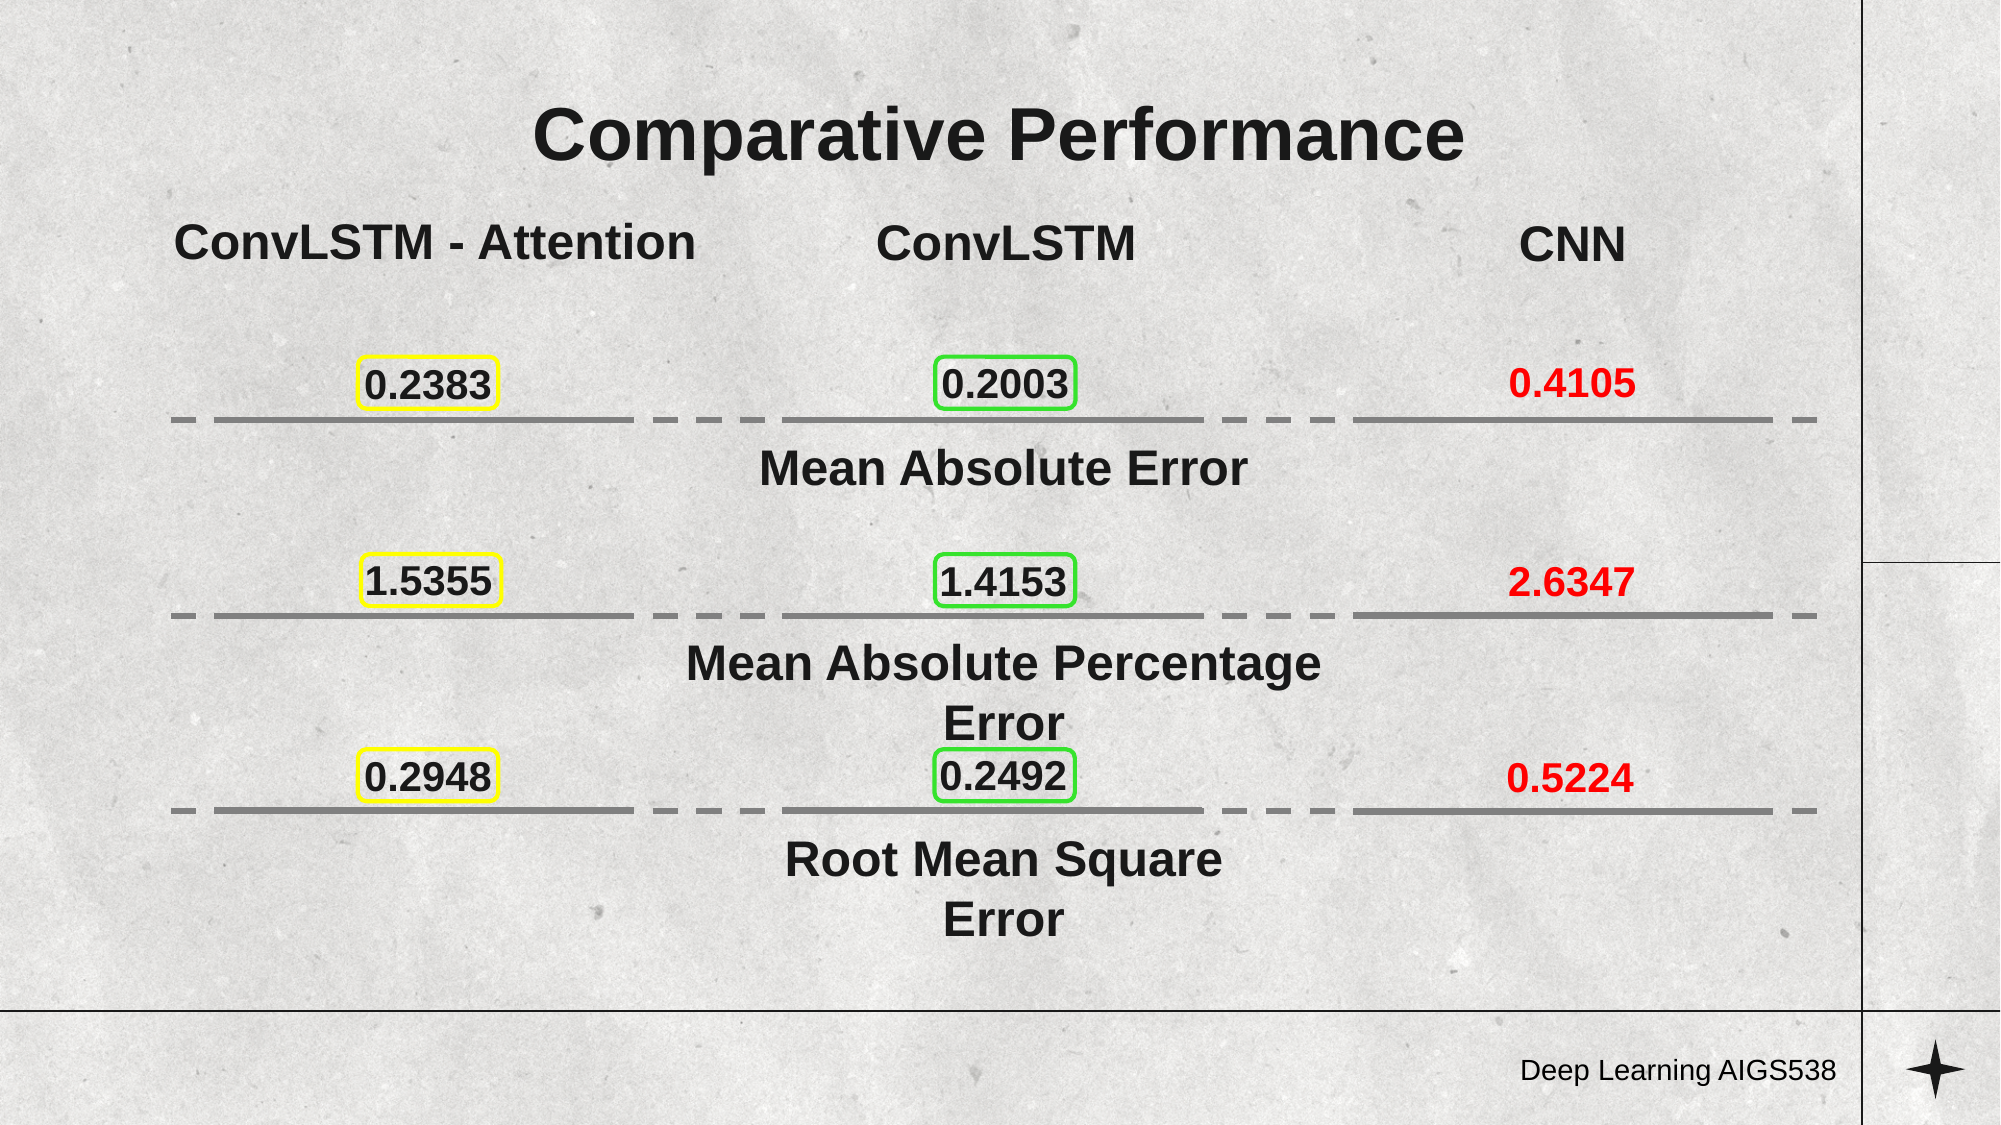

# Comparative Performance
ConvLSTM - Attention
ConvLSTM
CNN
0.4105
0.2003
0.2383

Mean Absolute Error
1.5355
2.6347
1.4153

Mean Absolute Percentage Error
0.2492
0.2948
0.5224

Root Mean Square Error
Deep Learning AIGS538